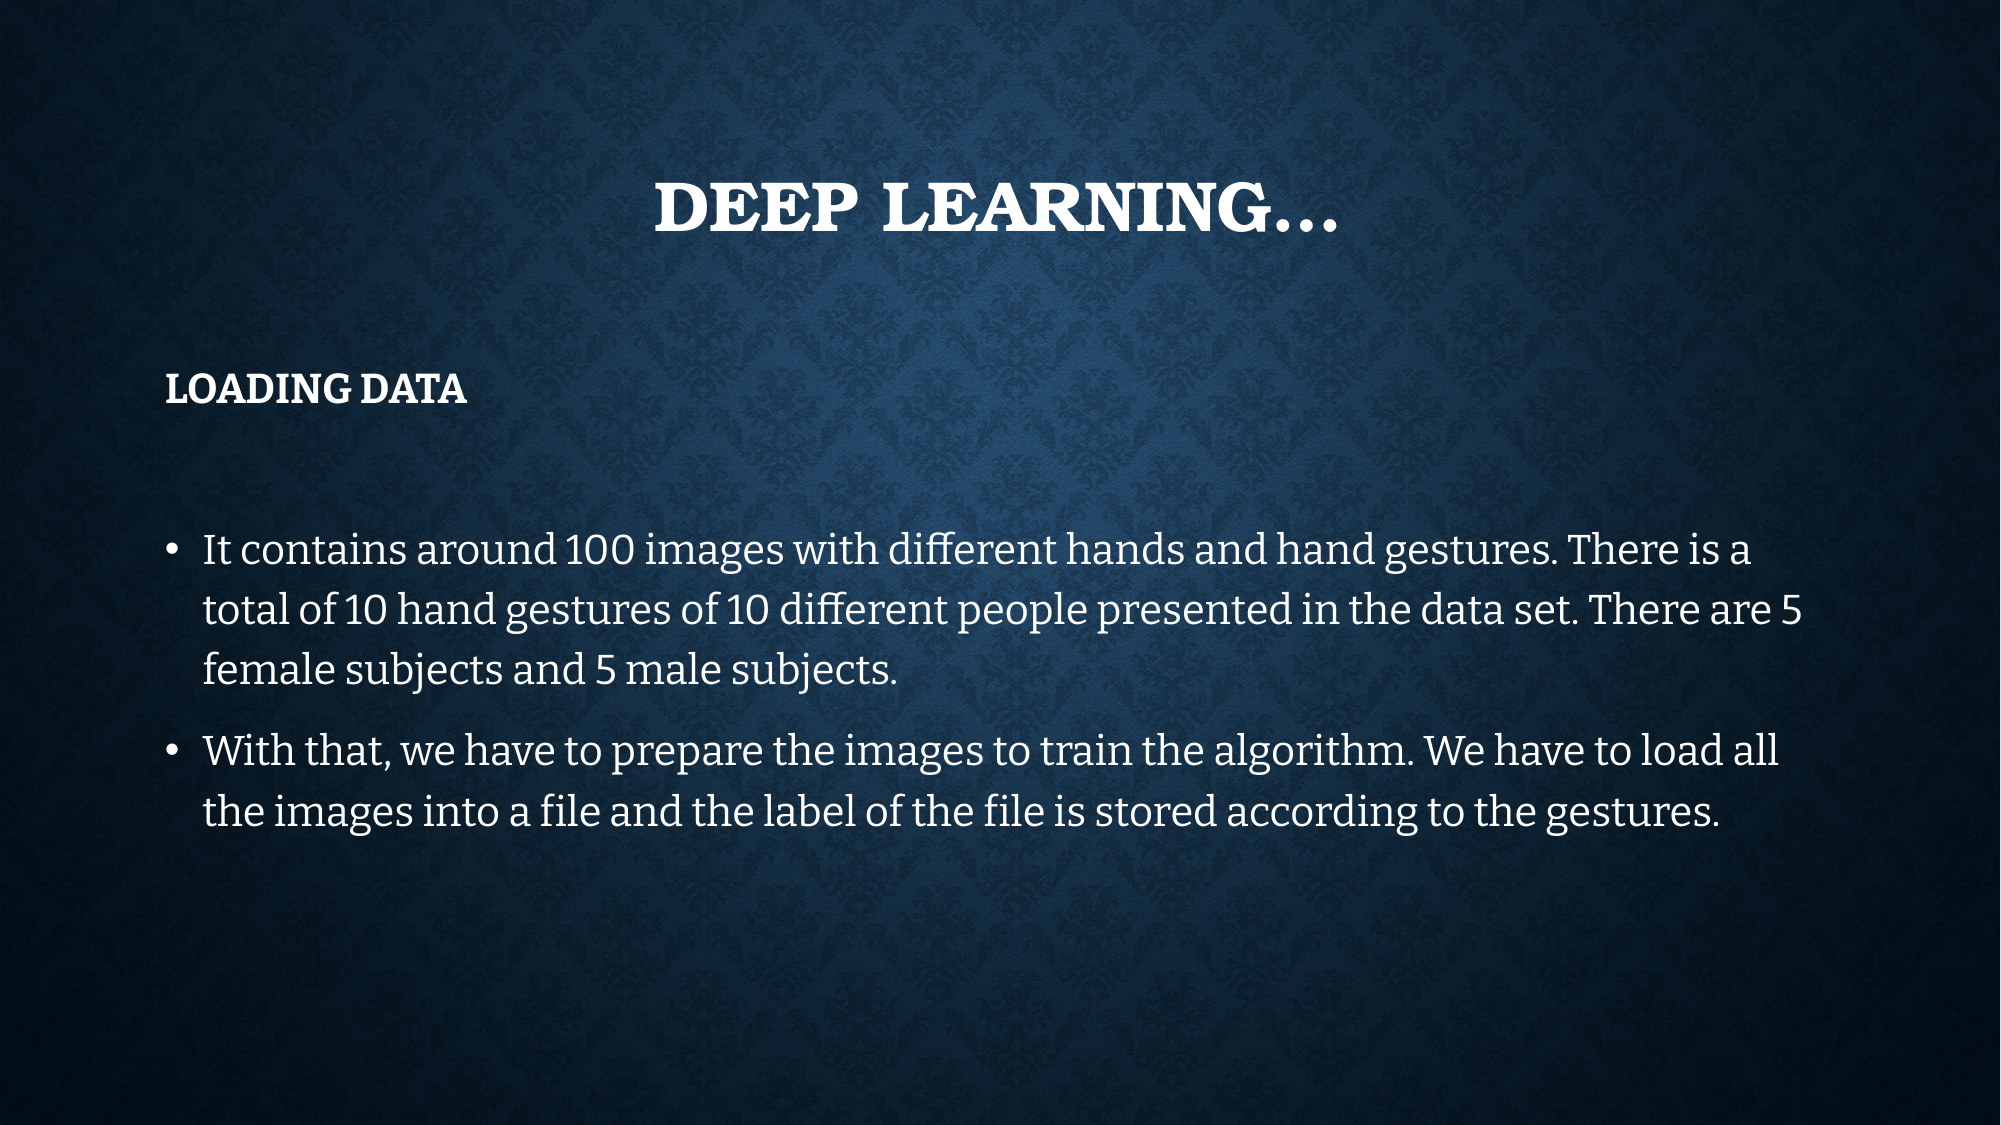

# Deep learning…
LOADING DATA

It contains around 100 images with different hands and hand gestures. There is a total of 10 hand gestures of 10 different people presented in the data set. There are 5 female subjects and 5 male subjects.
With that, we have to prepare the images to train the algorithm. We have to load all the images into a file and the label of the file is stored according to the gestures.